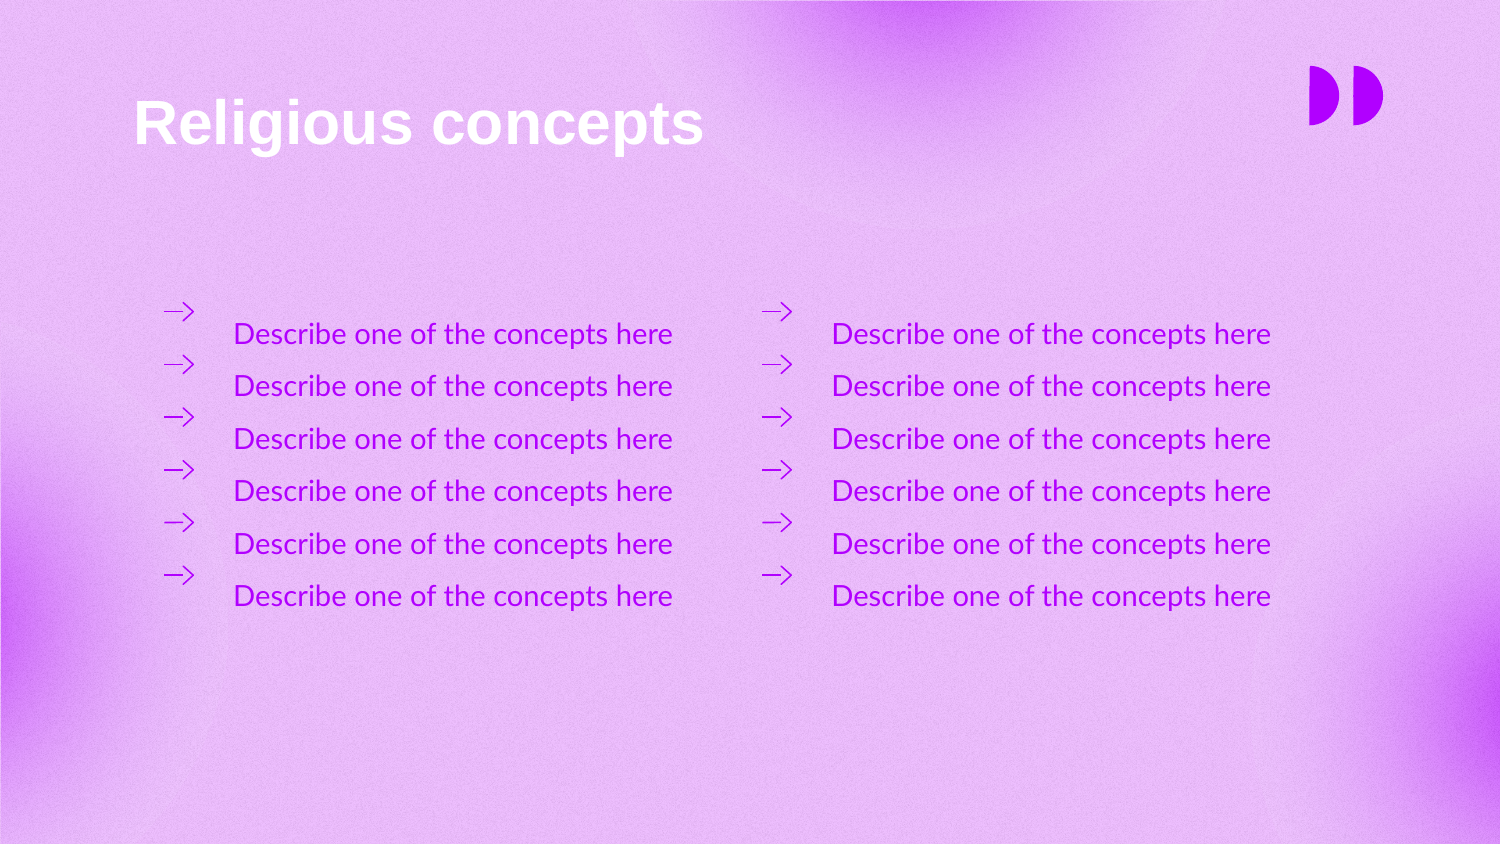

# Religious concepts
Describe one of the concepts here
Describe one of the concepts here
Describe one of the concepts here
Describe one of the concepts here
Describe one of the concepts here
Describe one of the concepts here
Describe one of the concepts here
Describe one of the concepts here
Describe one of the concepts here
Describe one of the concepts here
Describe one of the concepts here
Describe one of the concepts here